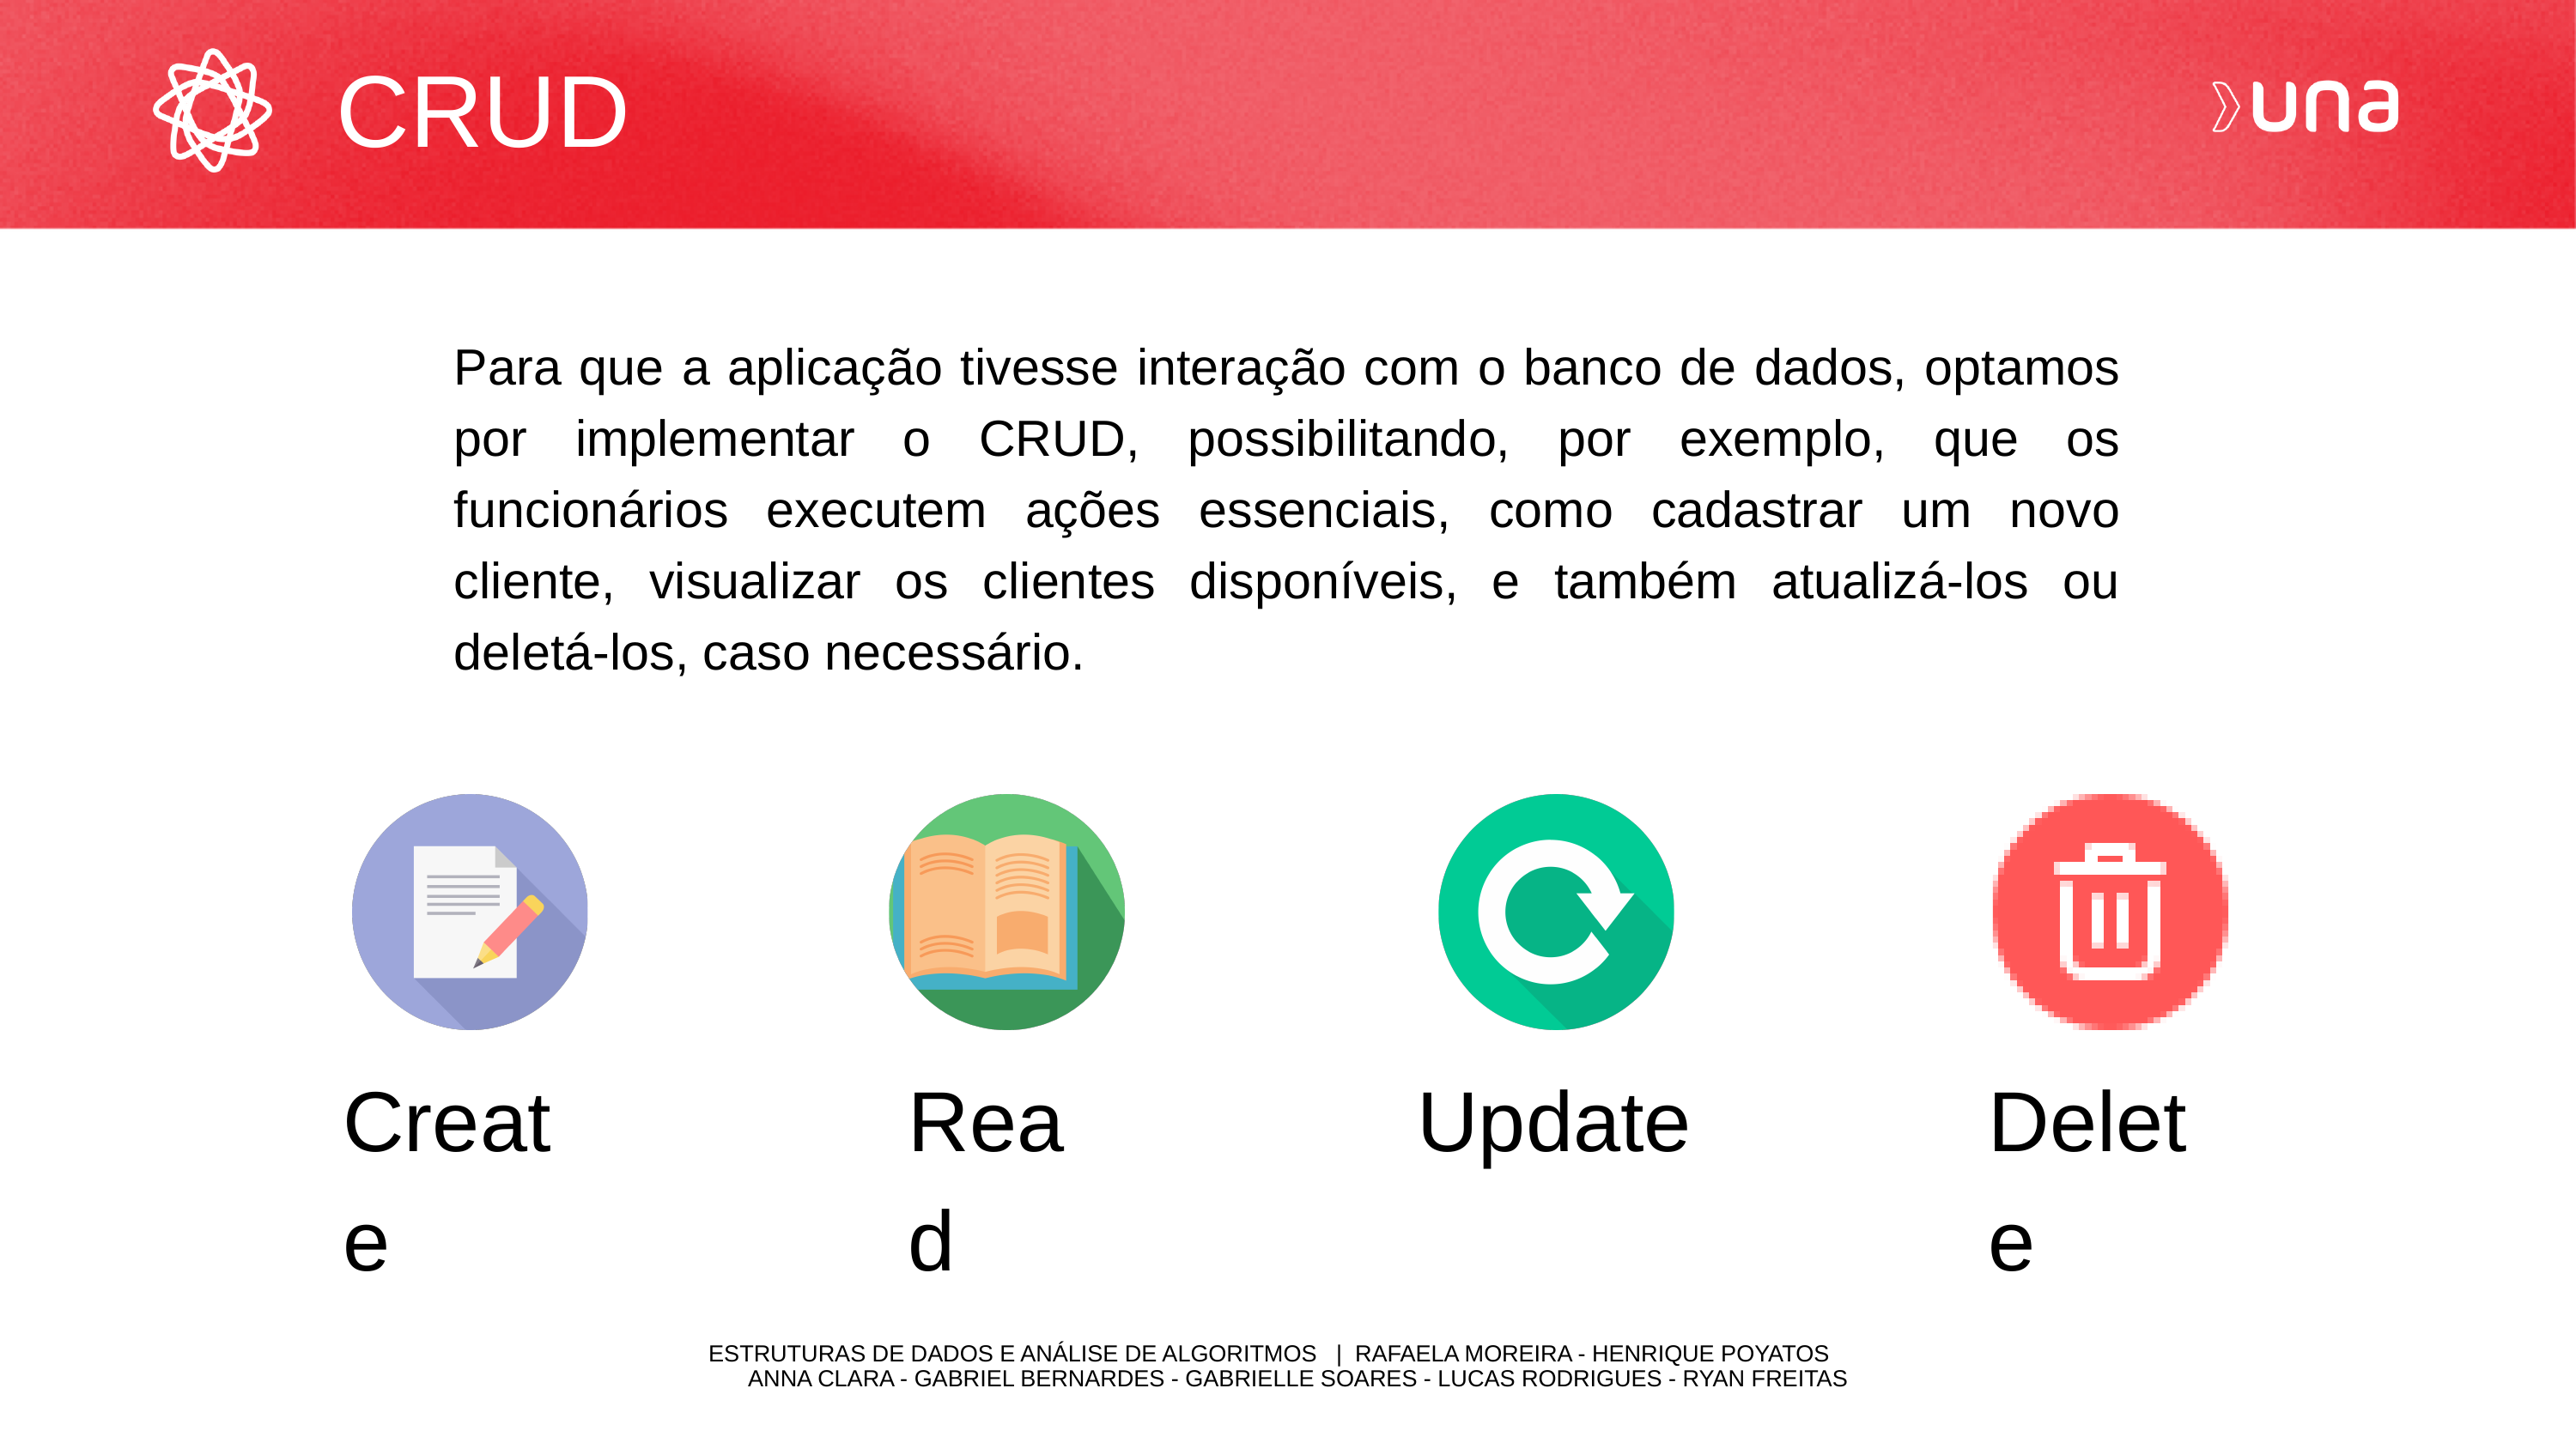

CRUD

Para que a aplicação tivesse interação com o banco de dados, optamos por implementar o CRUD, possibilitando, por exemplo, que os funcionários executem ações essenciais, como cadastrar um novo cliente, visualizar os clientes disponíveis, e também atualizá-los ou deletá-los, caso necessário.

Create
Read
Update
Delete
ESTRUTURAS DE DADOS E ANÁLISE DE ALGORITMOS   |  RAFAELA MOREIRA - HENRIQUE POYATOS
   ANNA CLARA - GABRIEL BERNARDES - GABRIELLE SOARES - LUCAS RODRIGUES - RYAN FREITAS